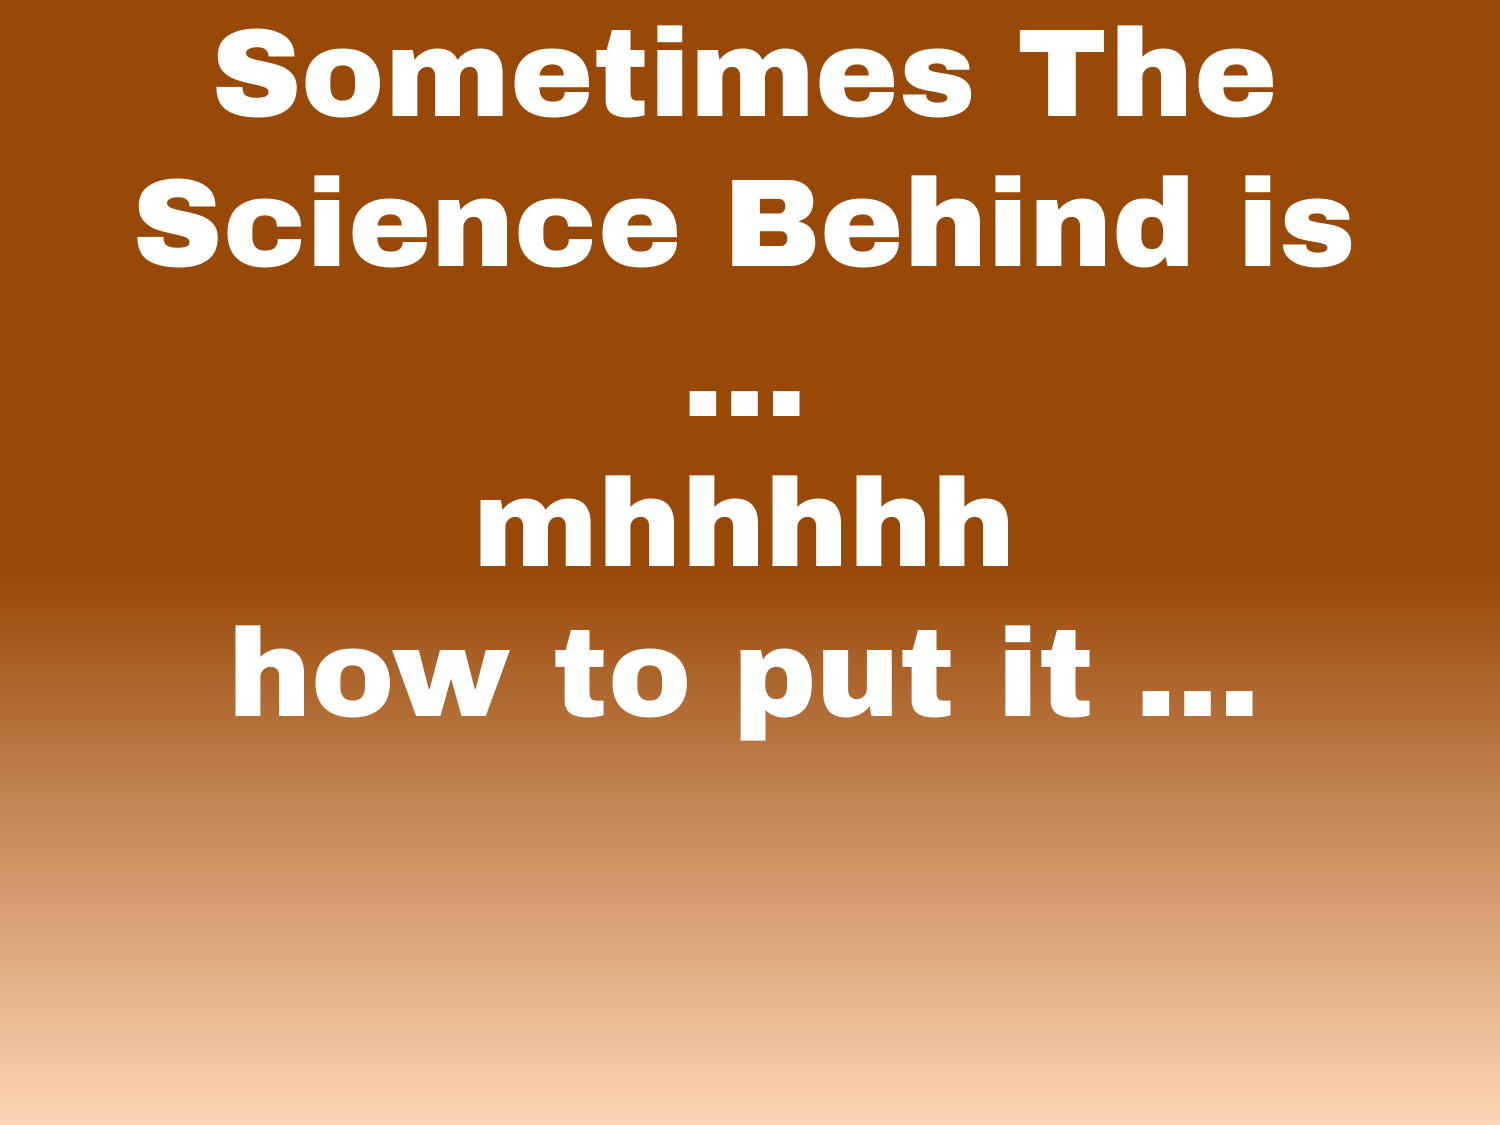

Sometimes The Science Behind is
…
mhhhhh
how to put it …